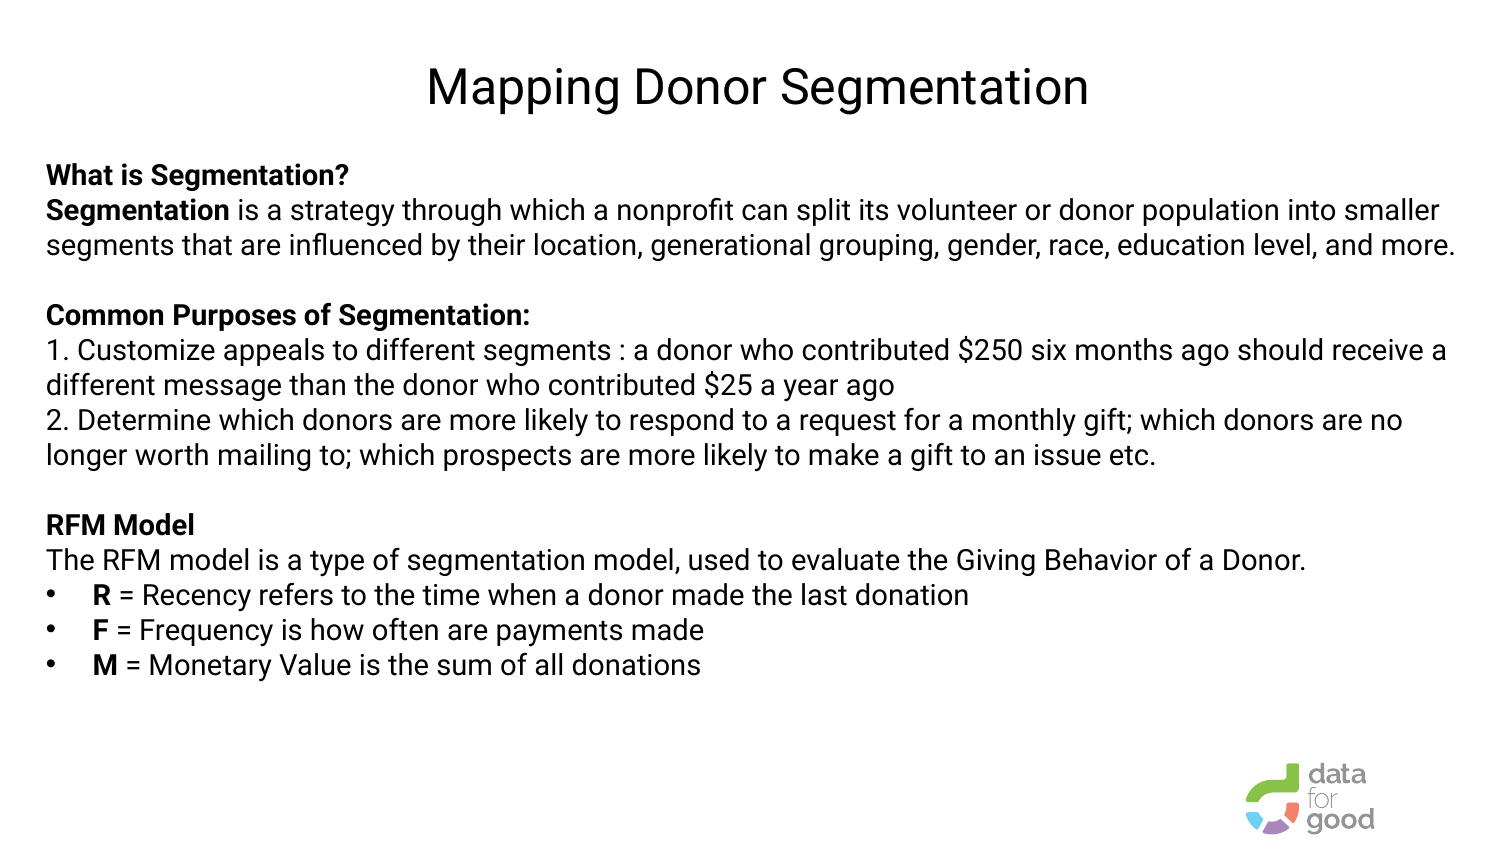

# Mapping Donor Segmentation
What is Segmentation?
Segmentation is a strategy through which a nonprofit can split its volunteer or donor population into smaller segments that are influenced by their location, generational grouping, gender, race, education level, and more.
Common Purposes of Segmentation:
1. Customize appeals to different segments : a donor who contributed $250 six months ago should receive a different message than the donor who contributed $25 a year ago
2. Determine which donors are more likely to respond to a request for a monthly gift; which donors are no longer worth mailing to; which prospects are more likely to make a gift to an issue etc.

RFM Model
The RFM model is a type of segmentation model, used to evaluate the Giving Behavior of a Donor.
R = Recency refers to the time when a donor made the last donation
F = Frequency is how often are payments made
M = Monetary Value is the sum of all donations